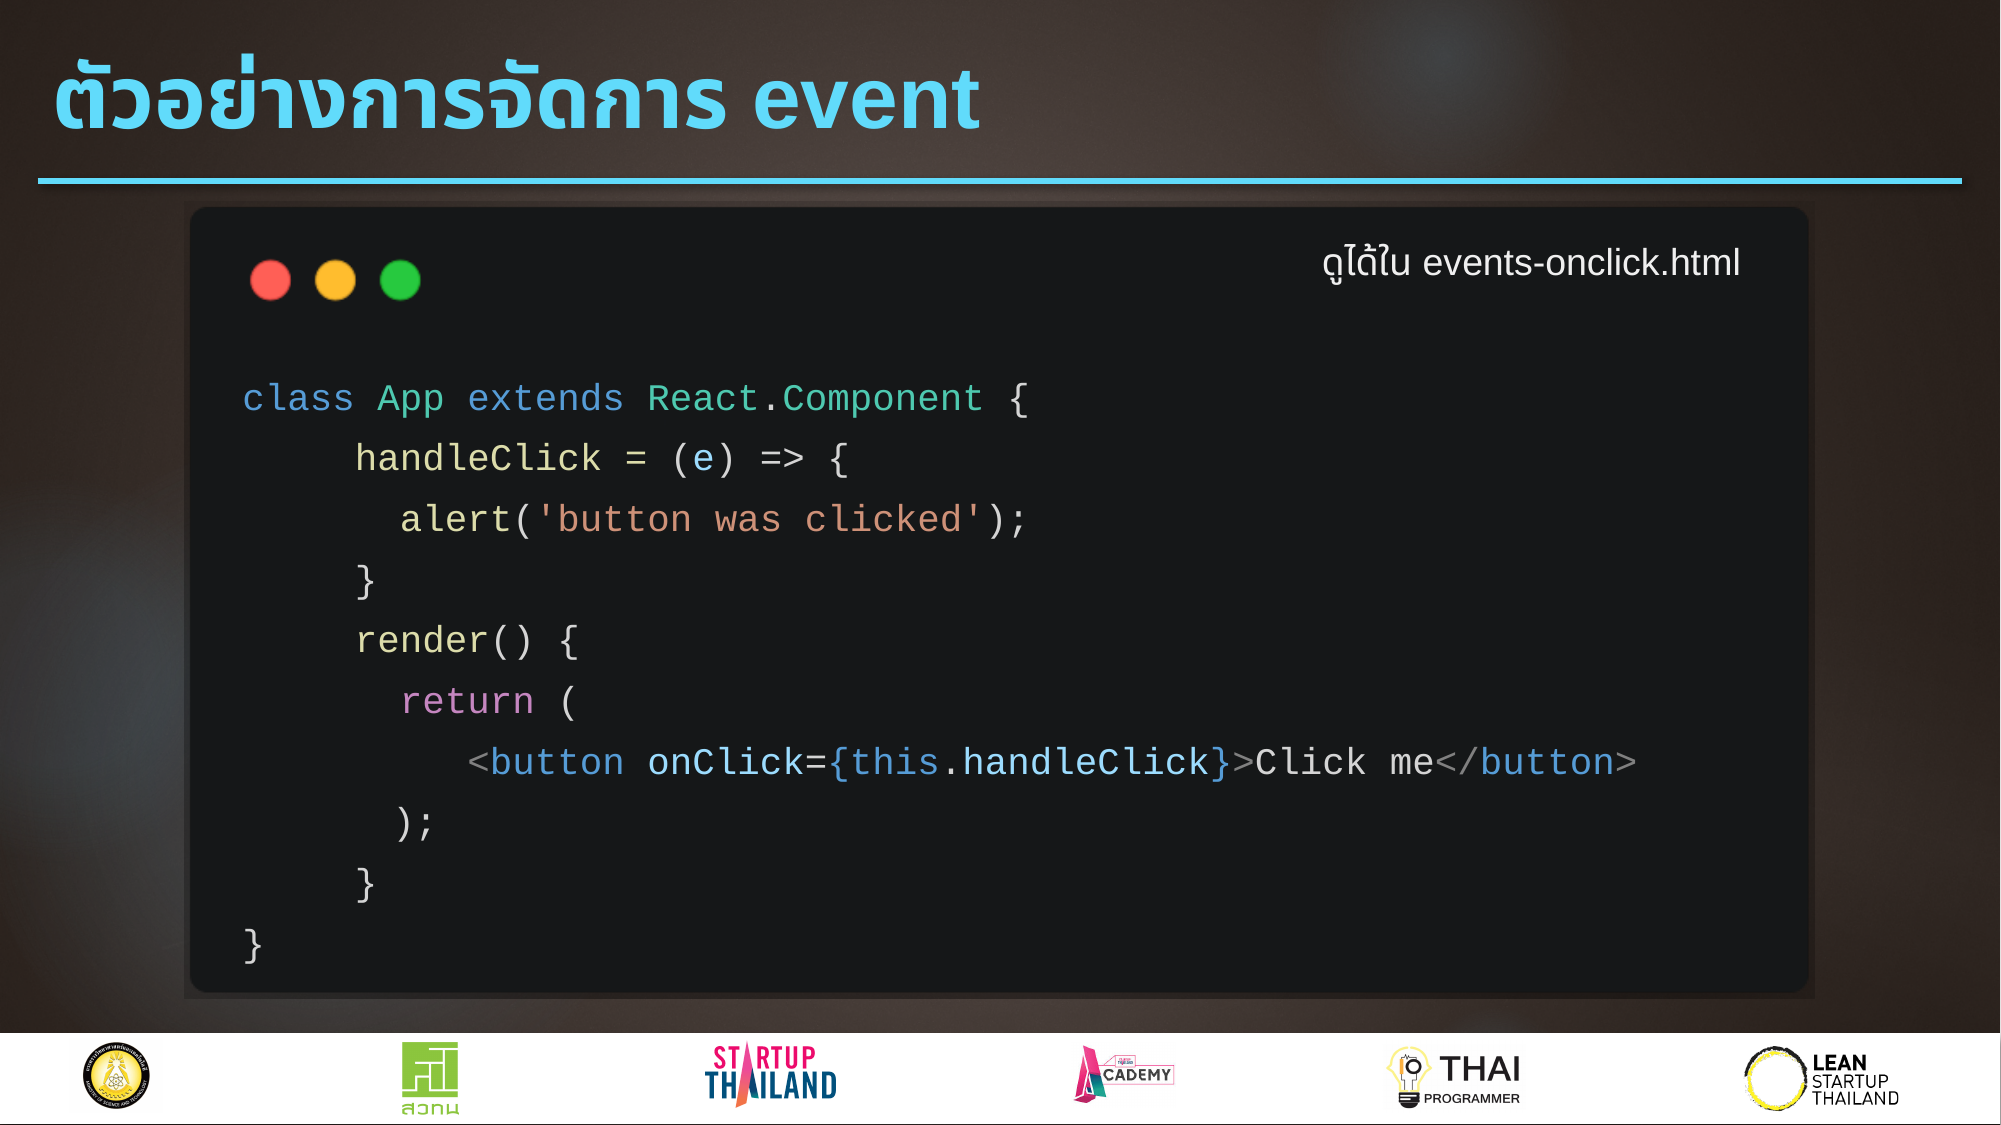

# ตัวอย่างการจัดการ event
ดูได้ใน events-onclick.html
class App extends React.Component {
     handleClick = (e) => {
       alert('button was clicked');
     }
     render() {
       return (
<button onClick={this.handleClick}>Click me</button>
);
     }
}